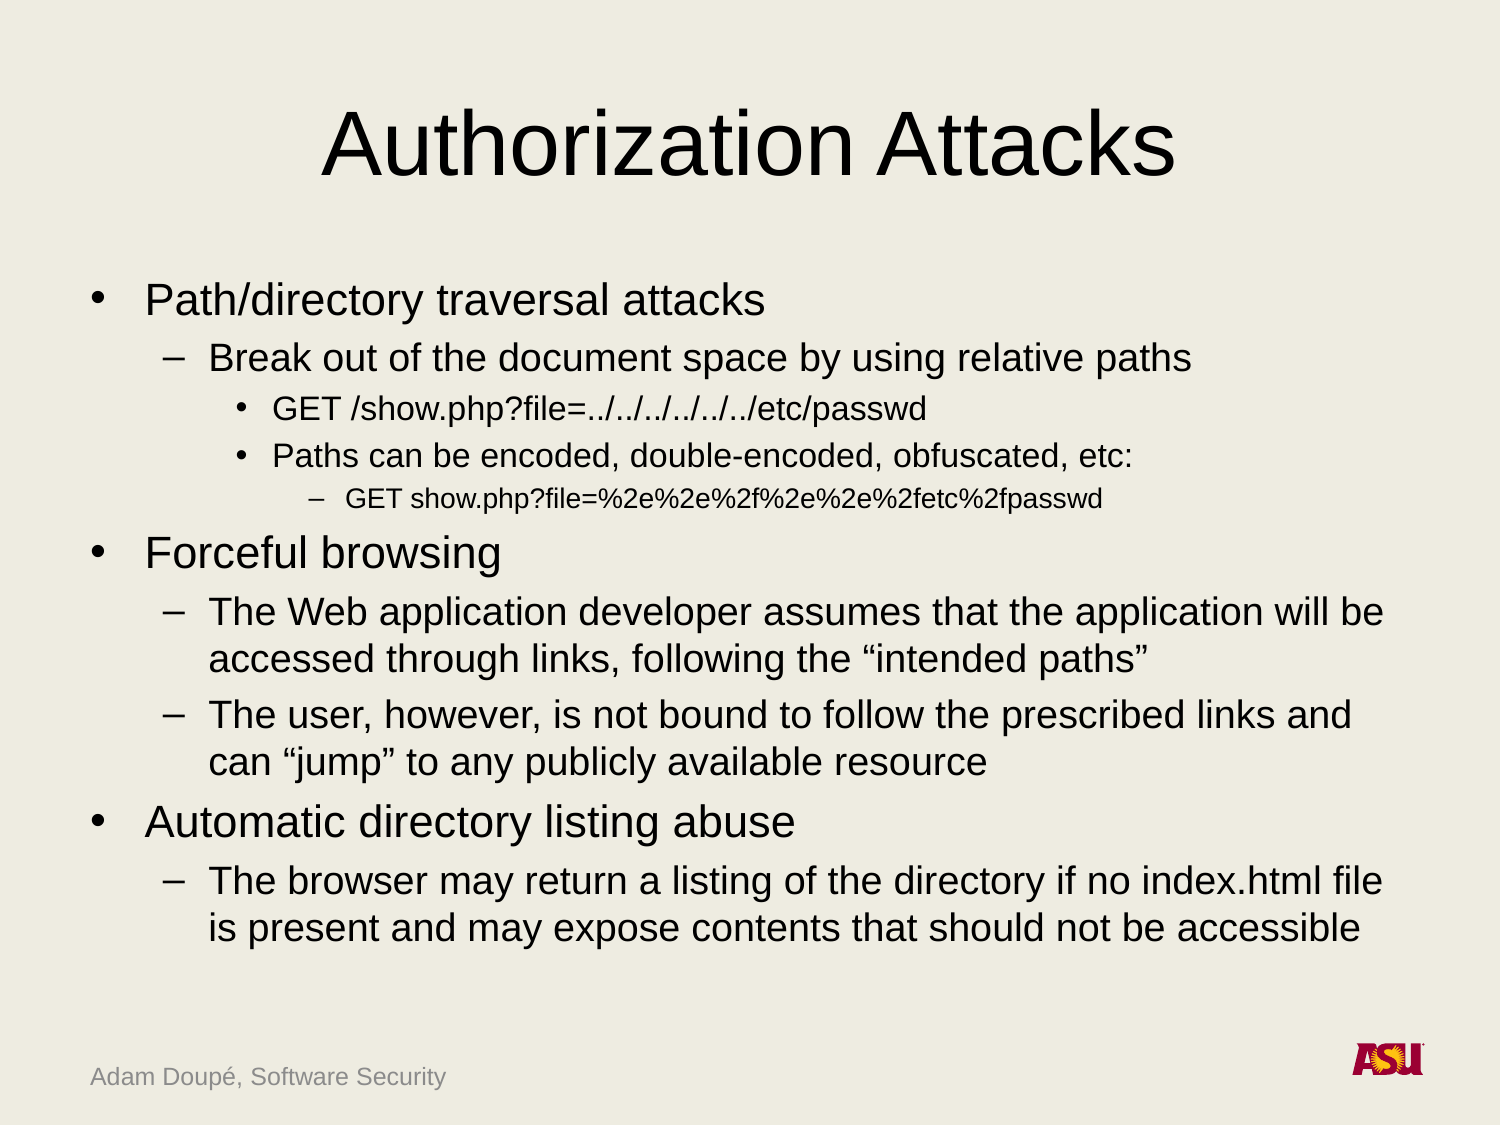

# Authorization Attacks
Path/directory traversal attacks
Break out of the document space by using relative paths
GET /show.php?file=../../../../../../etc/passwd
Paths can be encoded, double-encoded, obfuscated, etc:
GET show.php?file=%2e%2e%2f%2e%2e%2fetc%2fpasswd
Forceful browsing
The Web application developer assumes that the application will be accessed through links, following the “intended paths”
The user, however, is not bound to follow the prescribed links and can “jump” to any publicly available resource
Automatic directory listing abuse
The browser may return a listing of the directory if no index.html file is present and may expose contents that should not be accessible